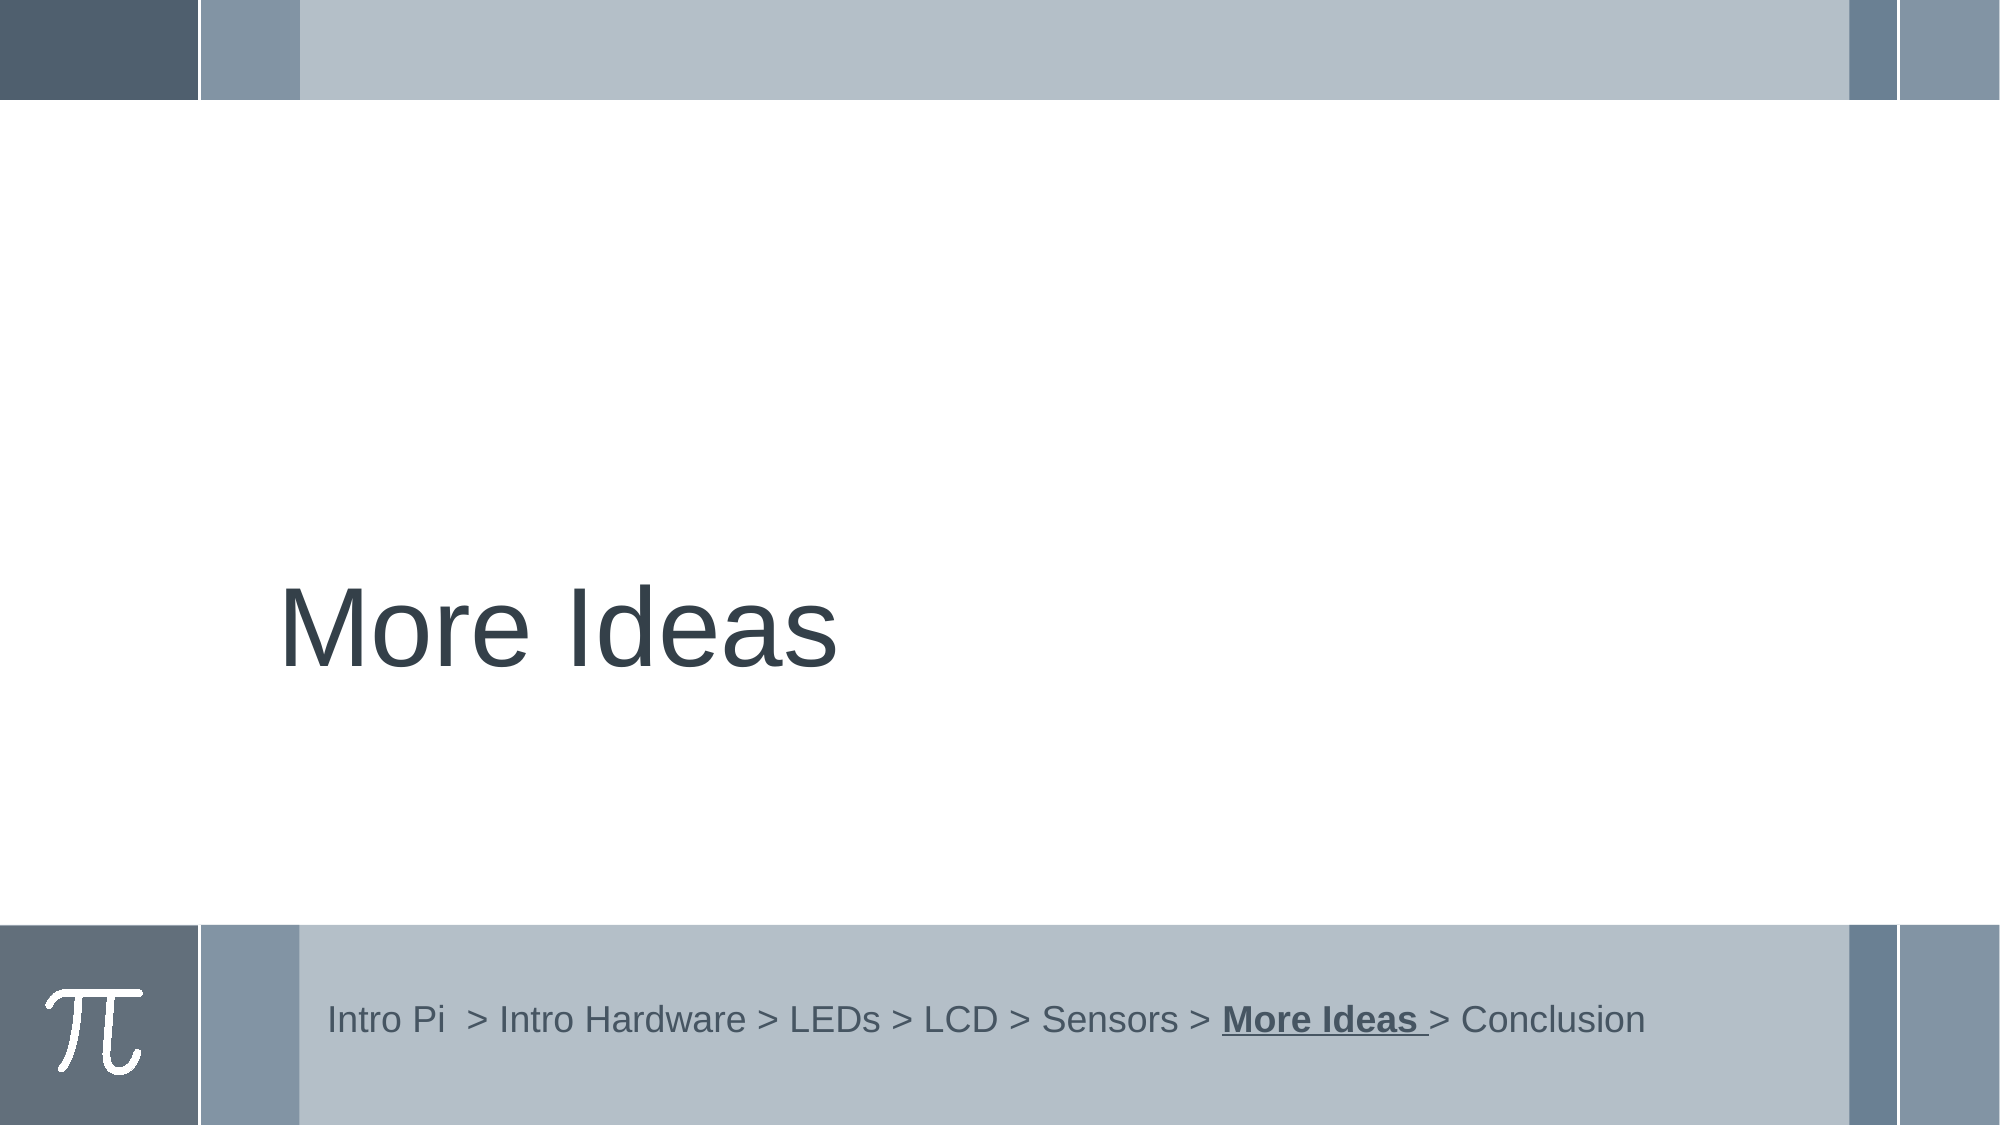

# More Ideas

Intro Pi  > Intro Hardware > LEDs > LCD > Sensors > More Ideas > Conclusion